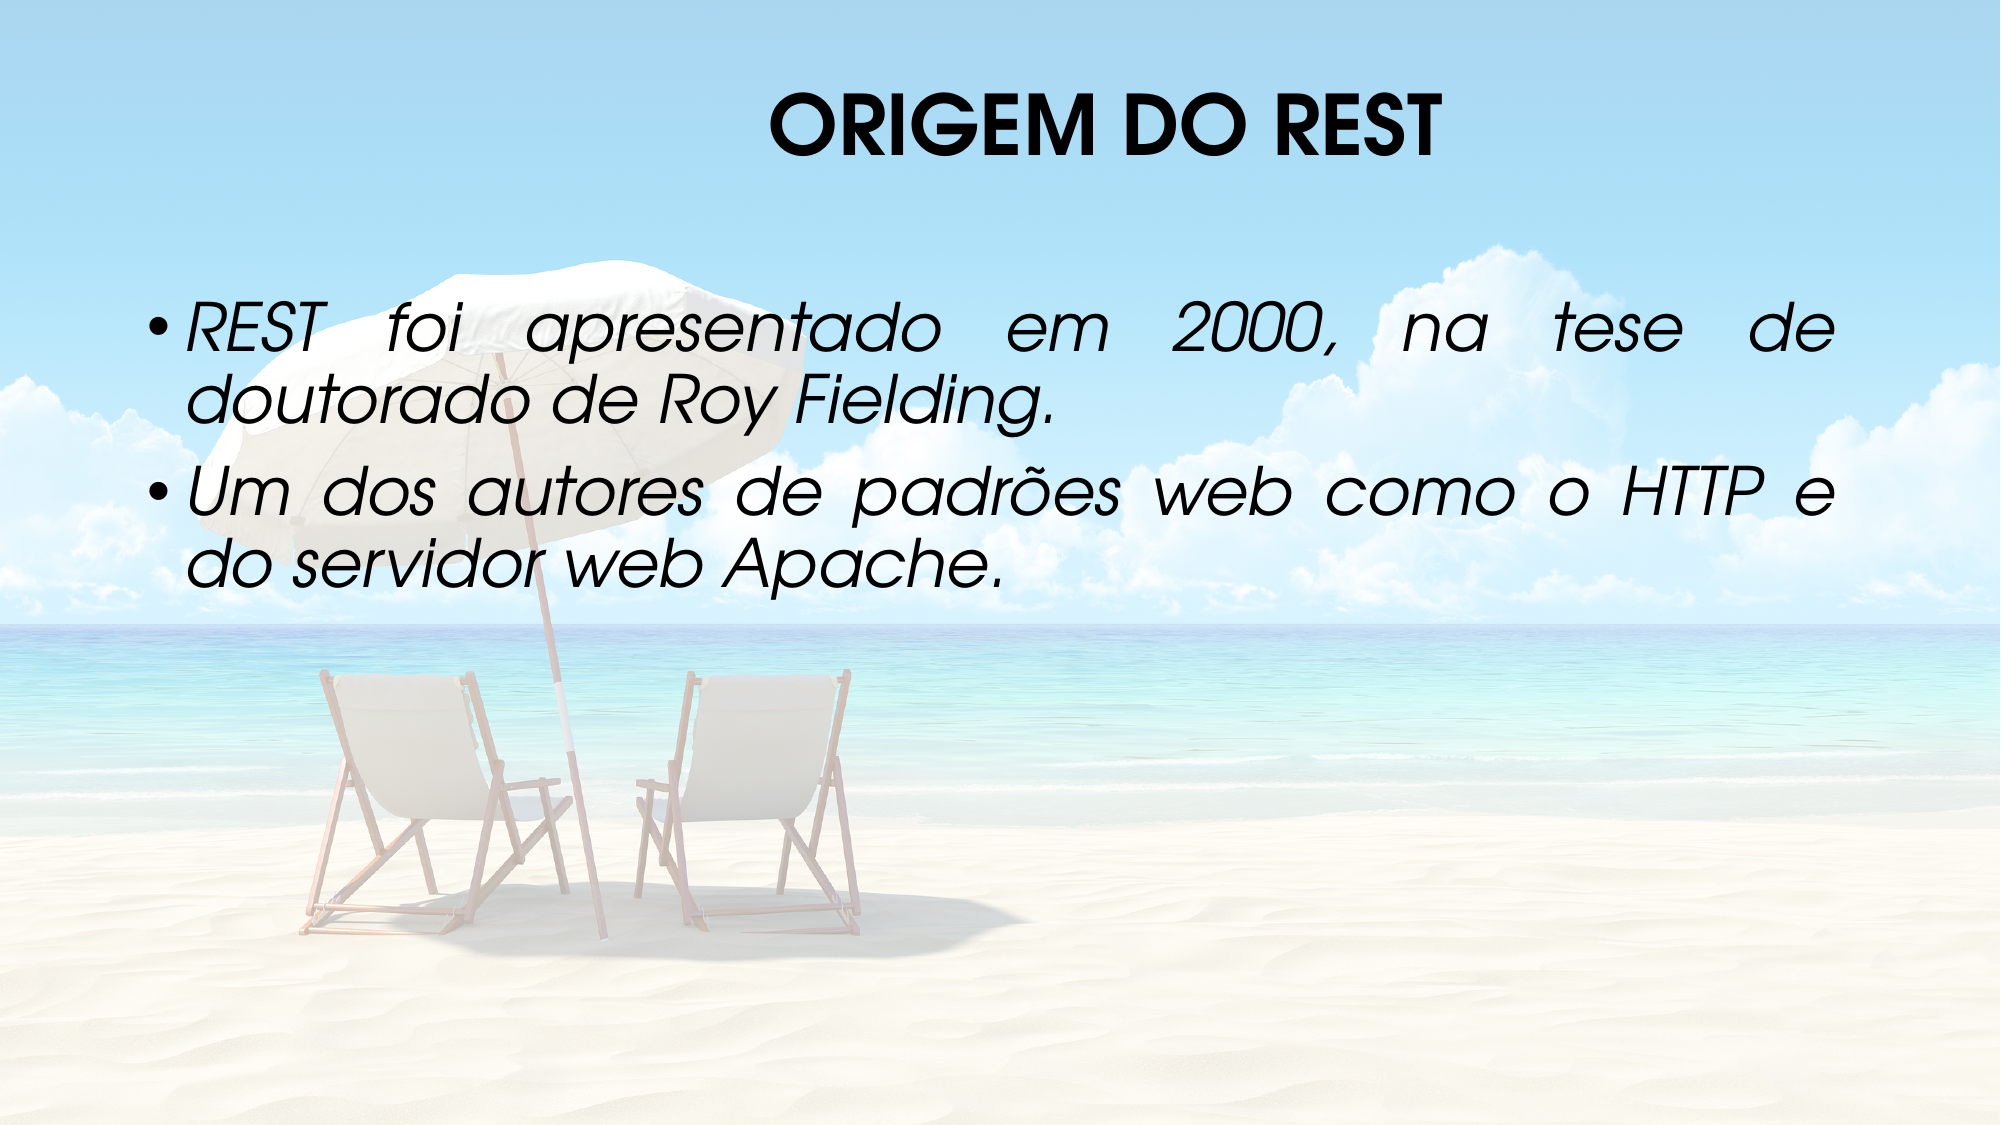

Origem do REST
15
REST foi apresentado em 2000, na tese de doutorado de Roy Fielding.
Um dos autores de padrões web como o HTTP e do servidor web Apache.